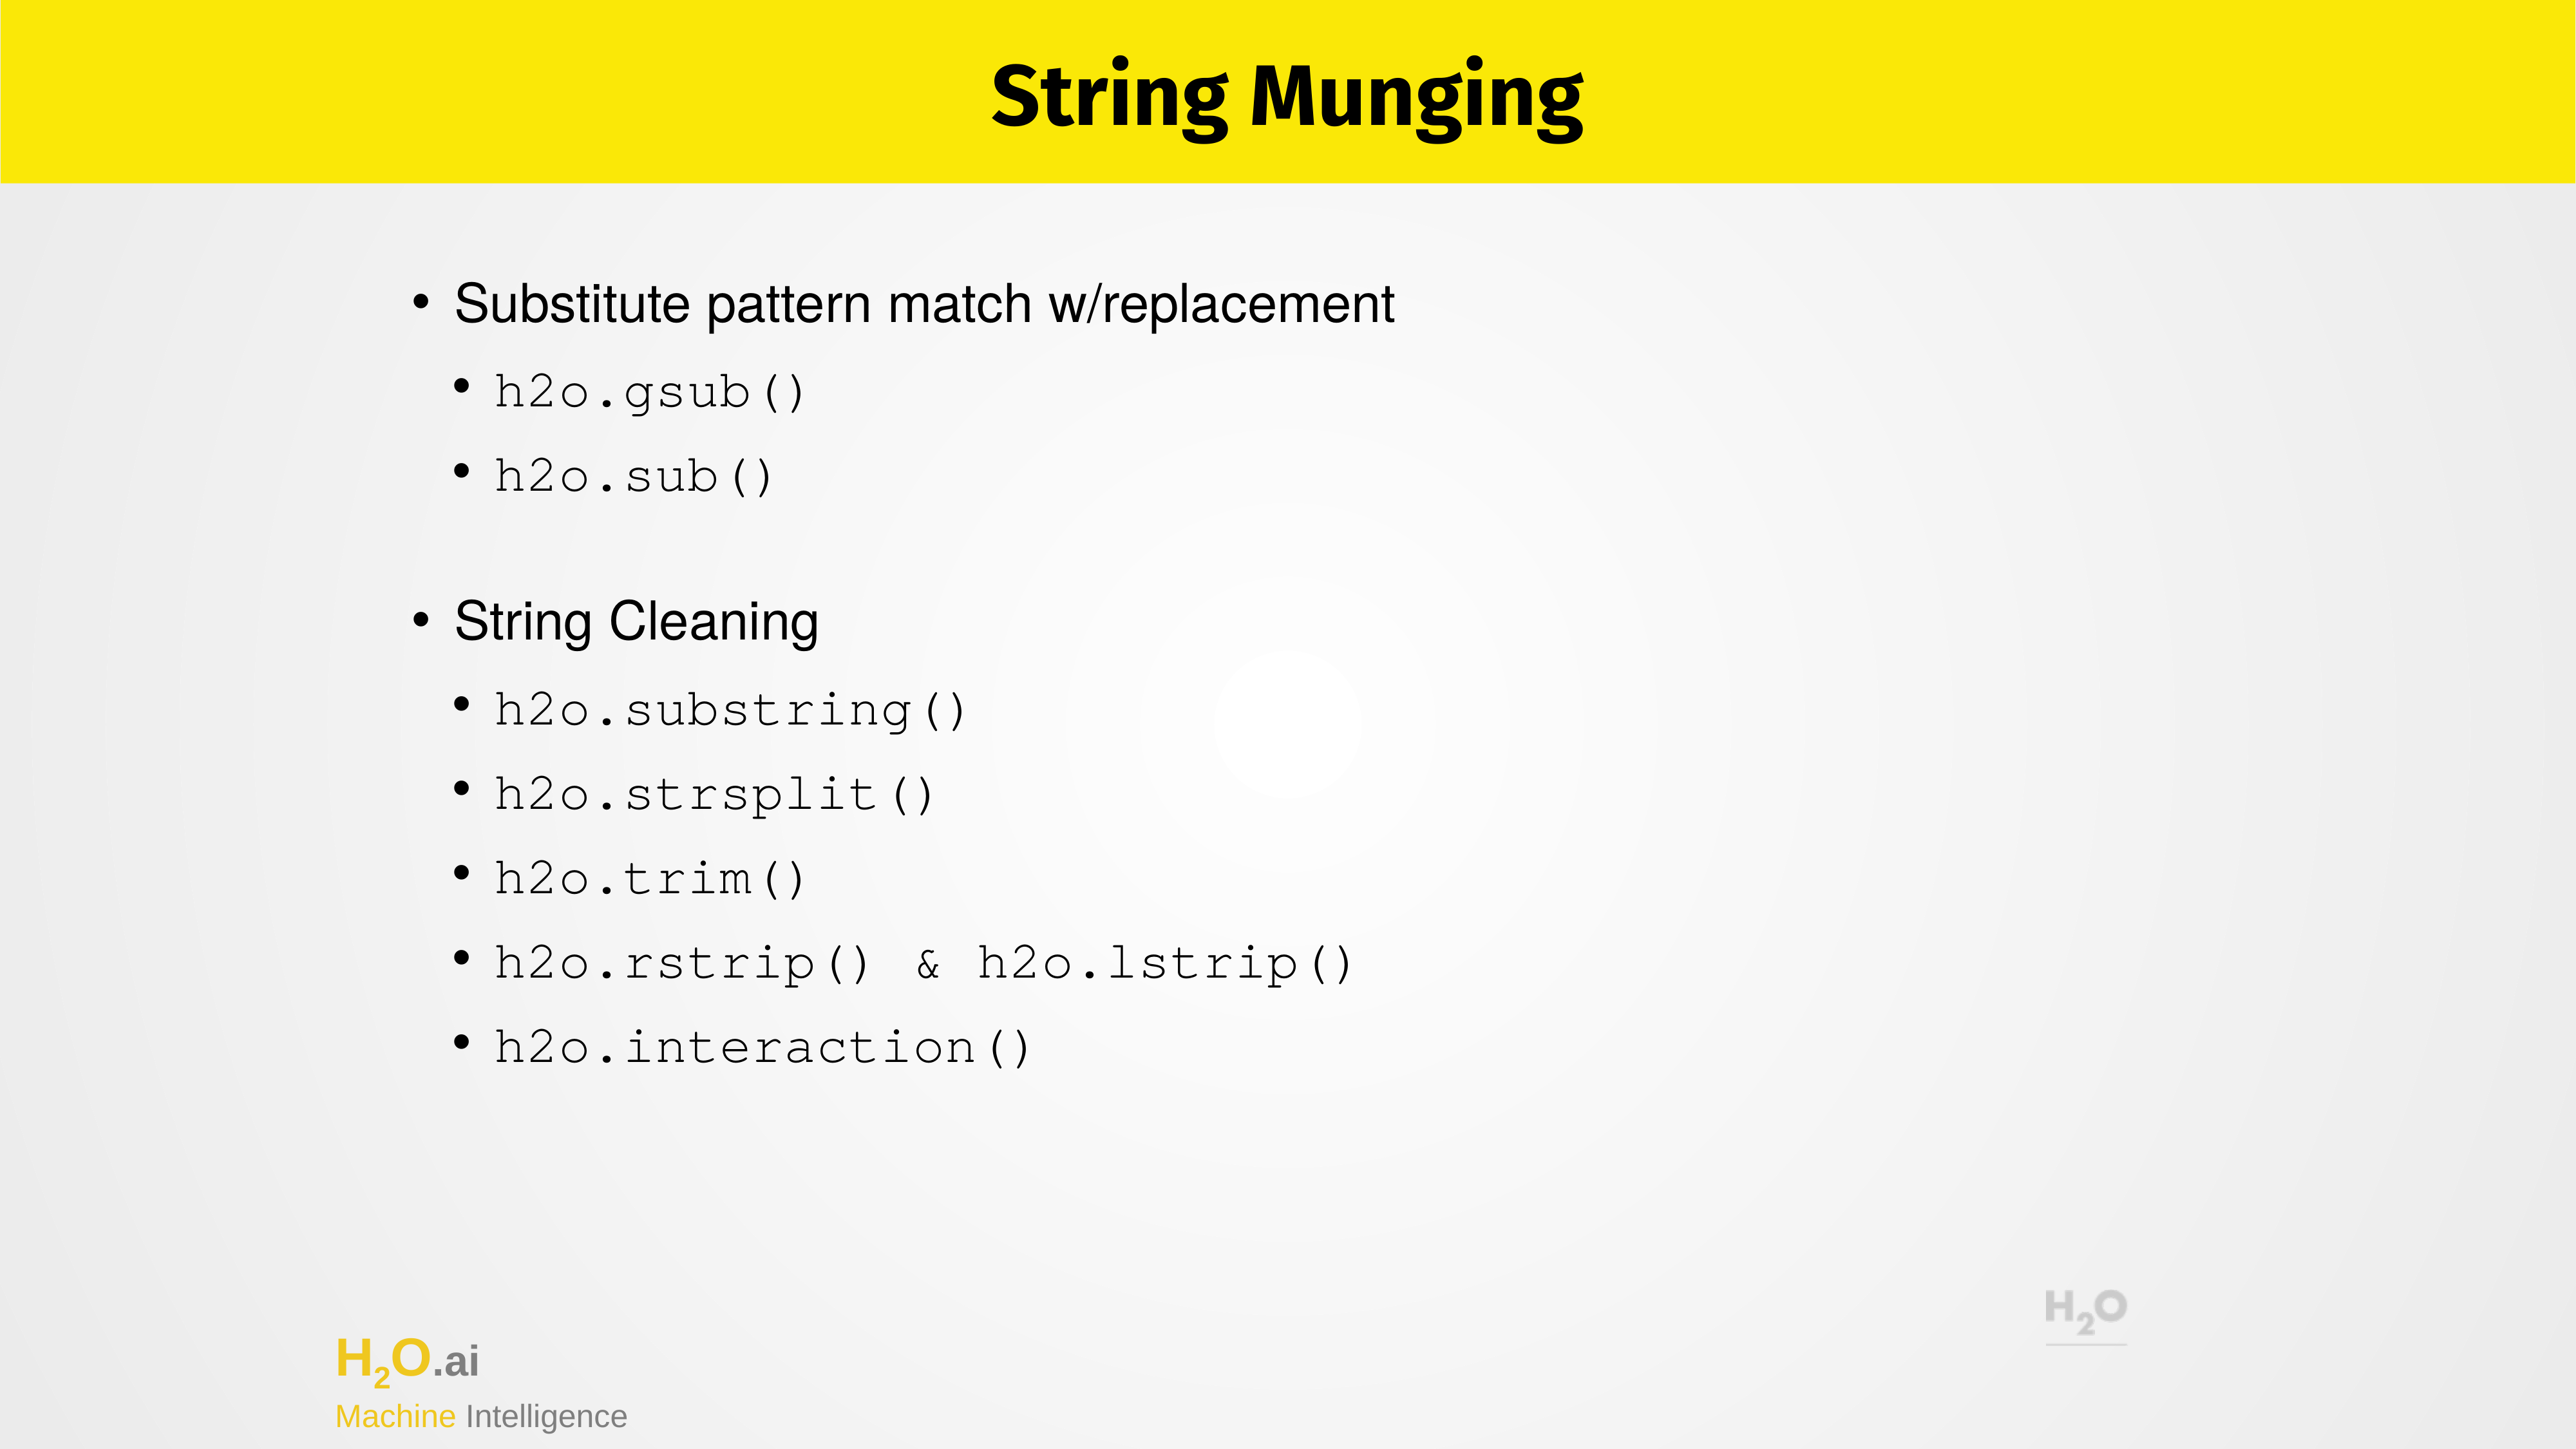

# String Munging
Substitute pattern match w/replacement
h2o.gsub()
h2o.sub()
String Cleaning
h2o.substring()
h2o.strsplit()
h2o.trim()
h2o.rstrip() & h2o.lstrip()
h2o.interaction()